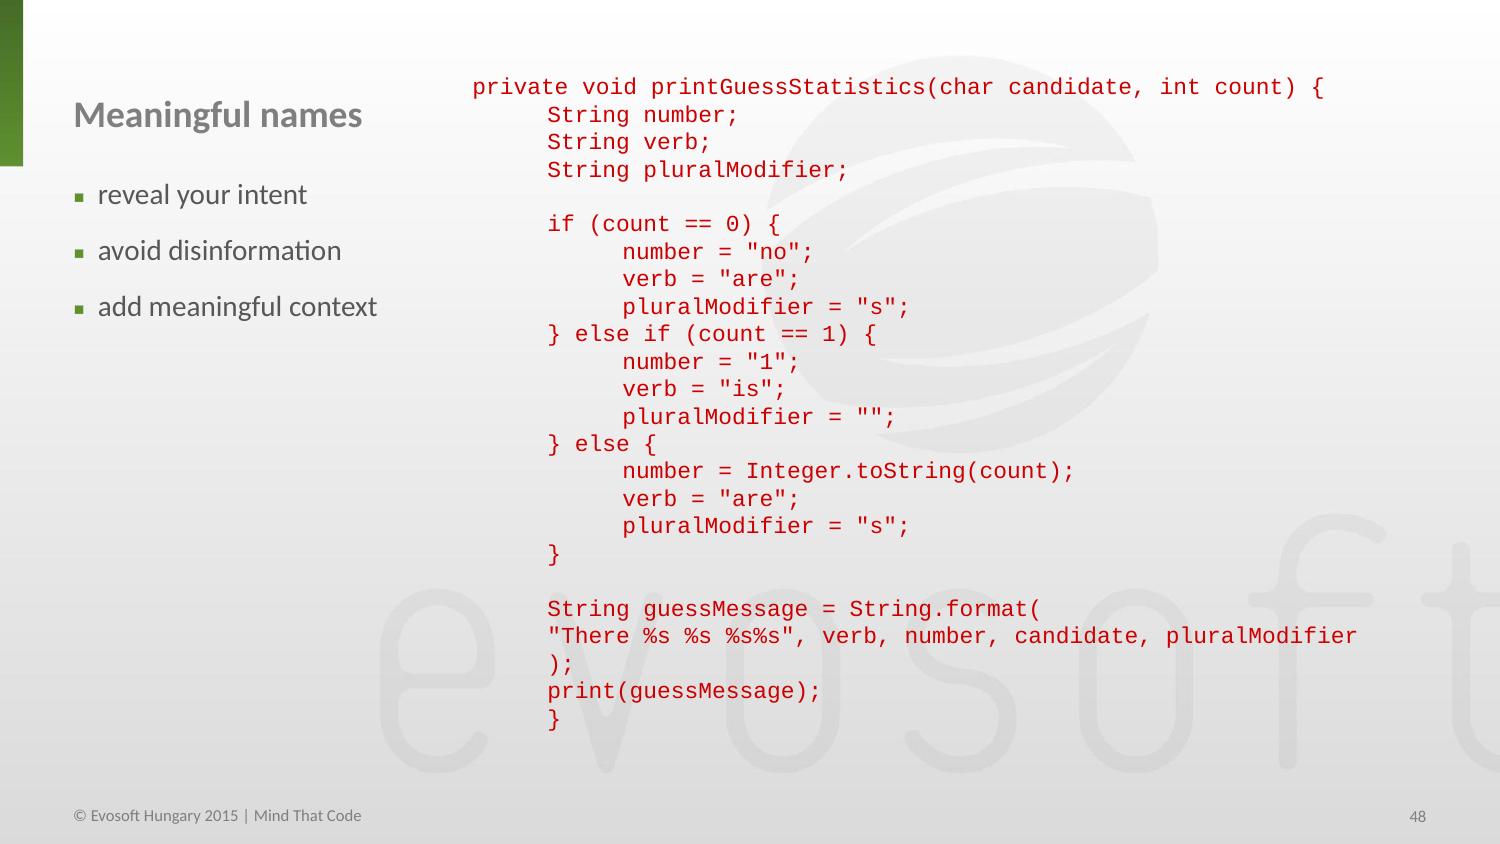

private void printGuessStatistics(char candidate, int count) {
String number;
String verb;
String pluralModifier;

if (count == 0) {
number = "no";
verb = "are";
pluralModifier = "s";
} else if (count == 1) {
number = "1";
verb = "is";
pluralModifier = "";
} else {
number = Integer.toString(count);
verb = "are";
pluralModifier = "s";
}

String guessMessage = String.format(
"There %s %s %s%s", verb, number, candidate, pluralModifier
);
print(guessMessage);
}

Meaningful names
  reveal your intent
  avoid disinformation
  add meaningful context